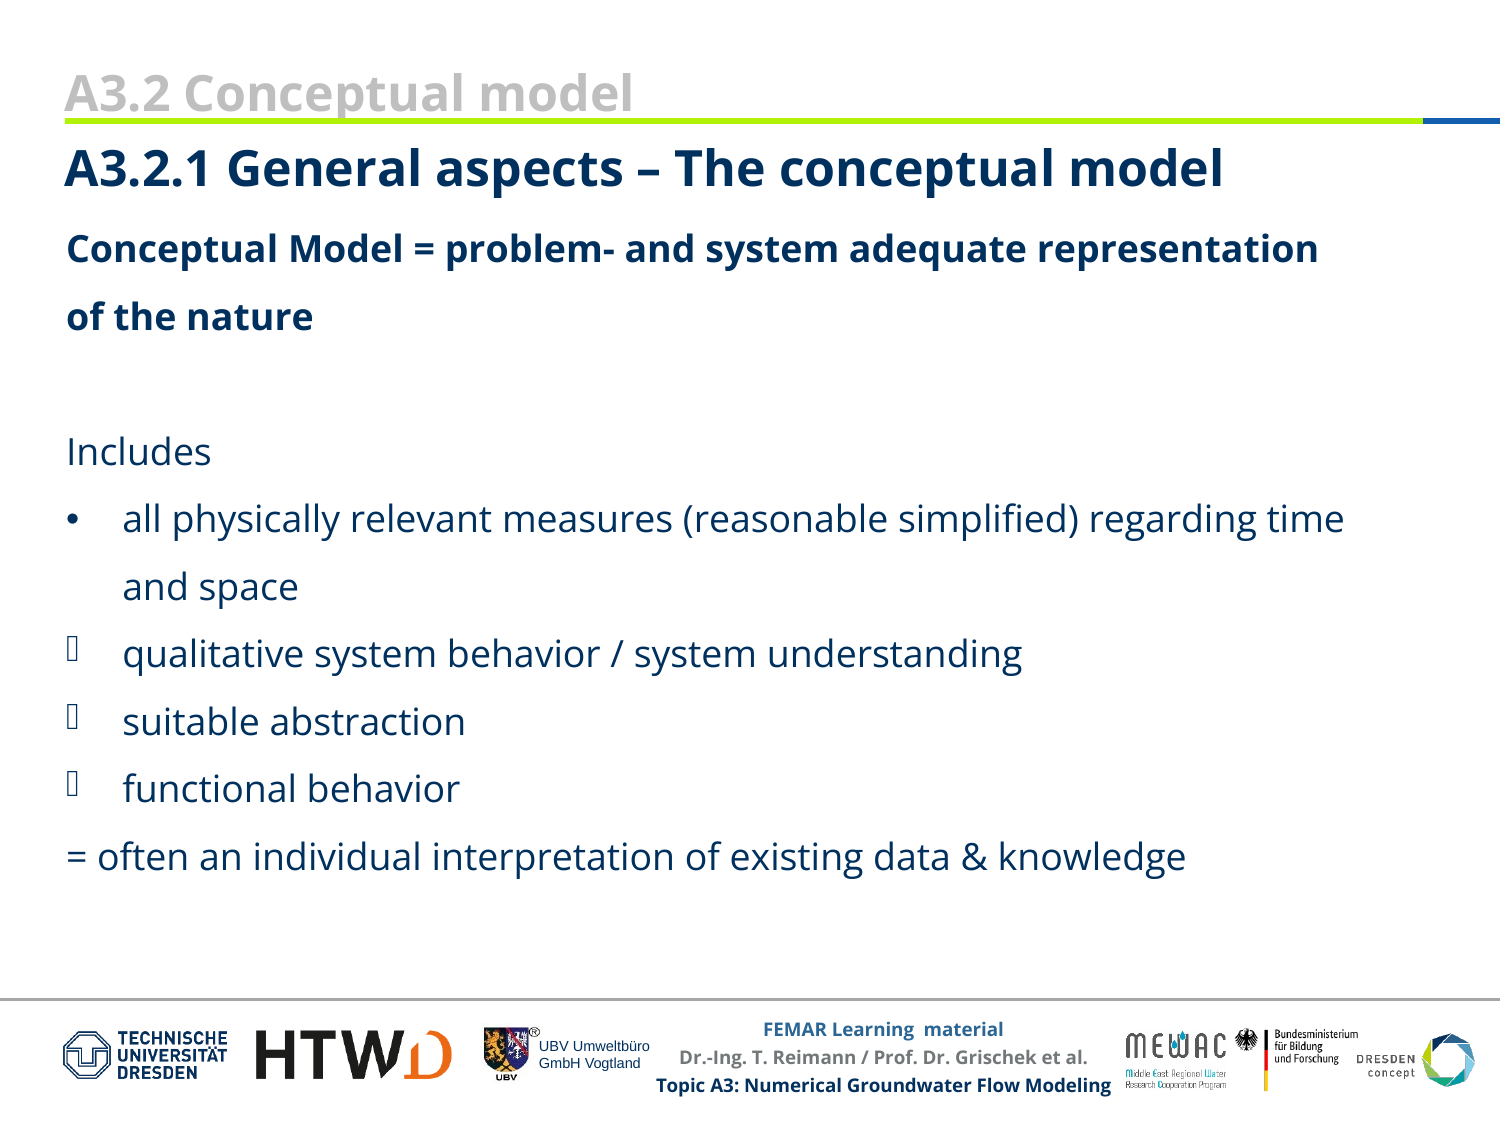

A3.2 Conceptual model
A3.2.1 General aspects – The conceptual model

Conceptual Model = problem- and system adequate representation of the nature

Includes
all physically relevant measures (reasonable simplified) regarding time and space
qualitative system behavior / system understanding
suitable abstraction
functional behavior
= often an individual interpretation of existing data & knowledge